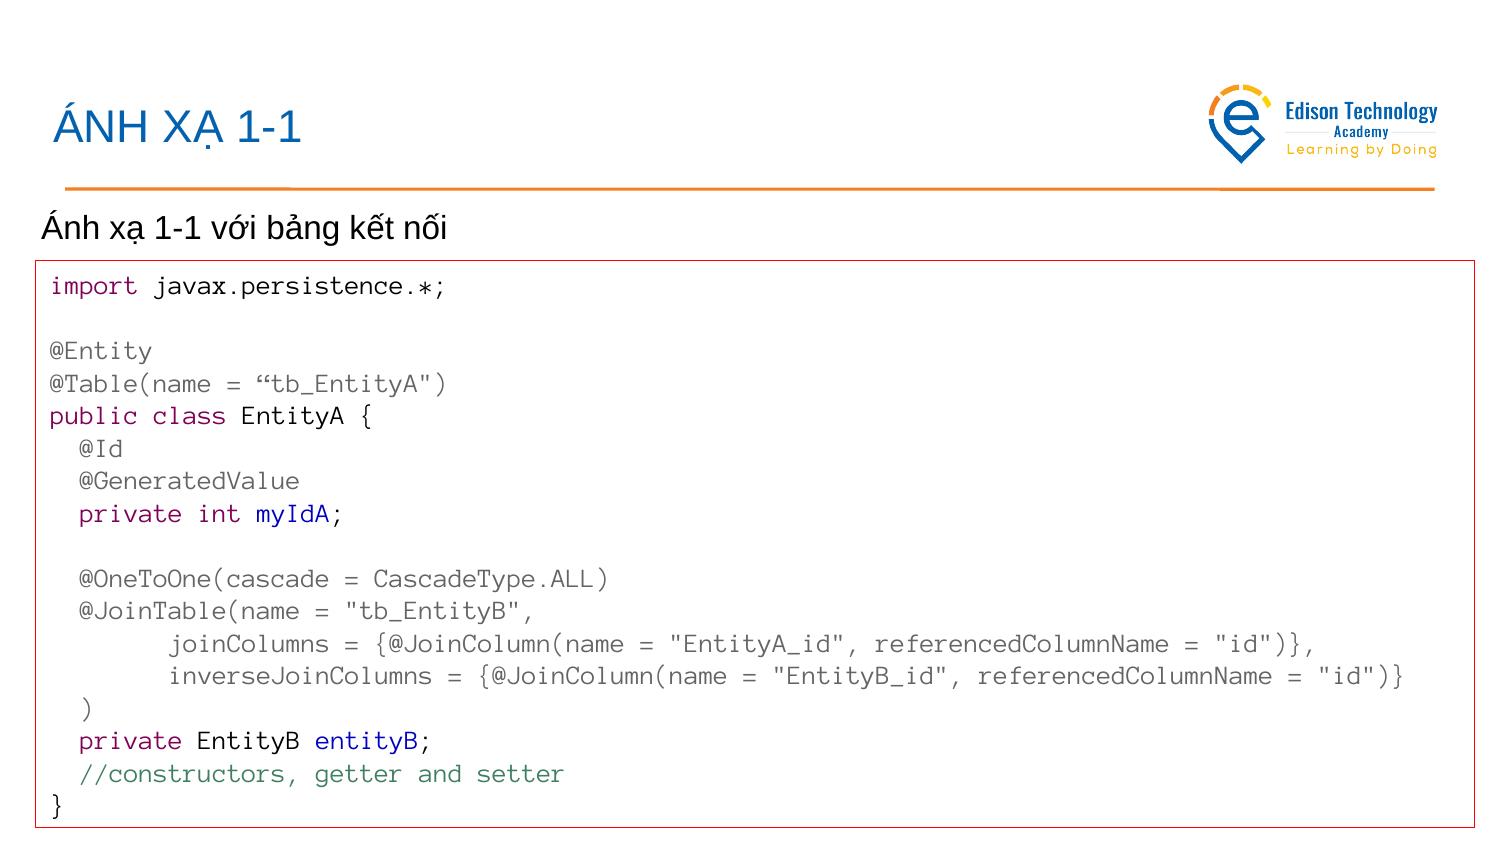

# ÁNH XẠ 1-1
Ánh xạ 1-1 với bảng kết nối
import javax.persistence.*;

@Entity
@Table(name = “tb_EntityA")
public class EntityA {
  @Id
  @GeneratedValue
  private int myIdA;

  @OneToOne(cascade = CascadeType.ALL)
  @JoinTable(name = "tb_EntityB",
        joinColumns = {@JoinColumn(name = "EntityA_id", referencedColumnName = "id")},
        inverseJoinColumns = {@JoinColumn(name = "EntityB_id", referencedColumnName = "id")}
  )
  private EntityB entityB;
  //constructors, getter and setter
}